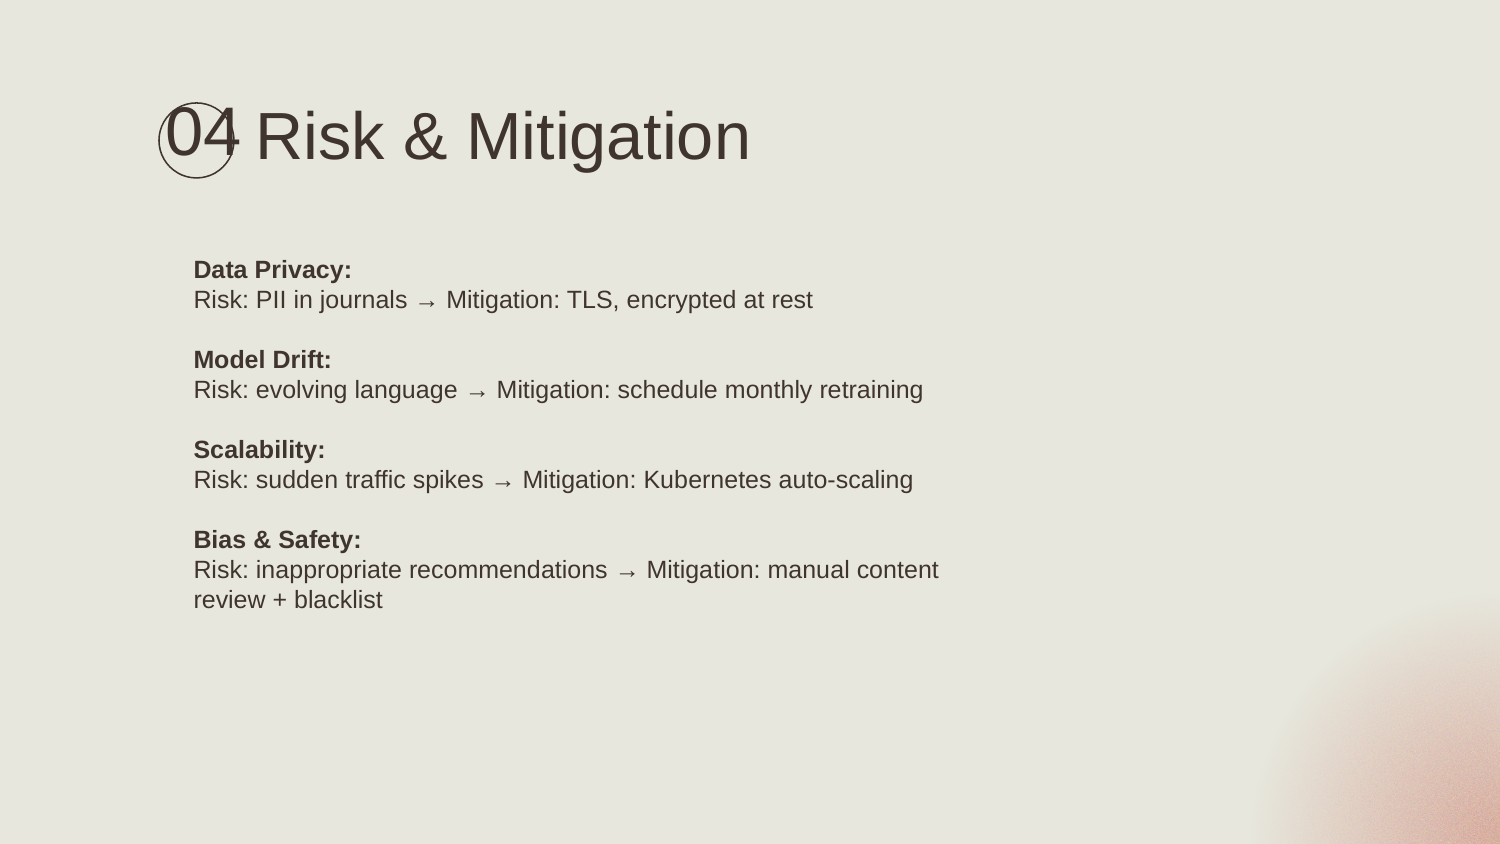

# Risk & Mitigation
04

Data Privacy:
Risk: PII in journals → Mitigation: TLS, encrypted at rest

Model Drift:
Risk: evolving language → Mitigation: schedule monthly retraining

Scalability:
Risk: sudden traffic spikes → Mitigation: Kubernetes auto‑scaling

Bias & Safety:
Risk: inappropriate recommendations → Mitigation: manual content review + blacklist